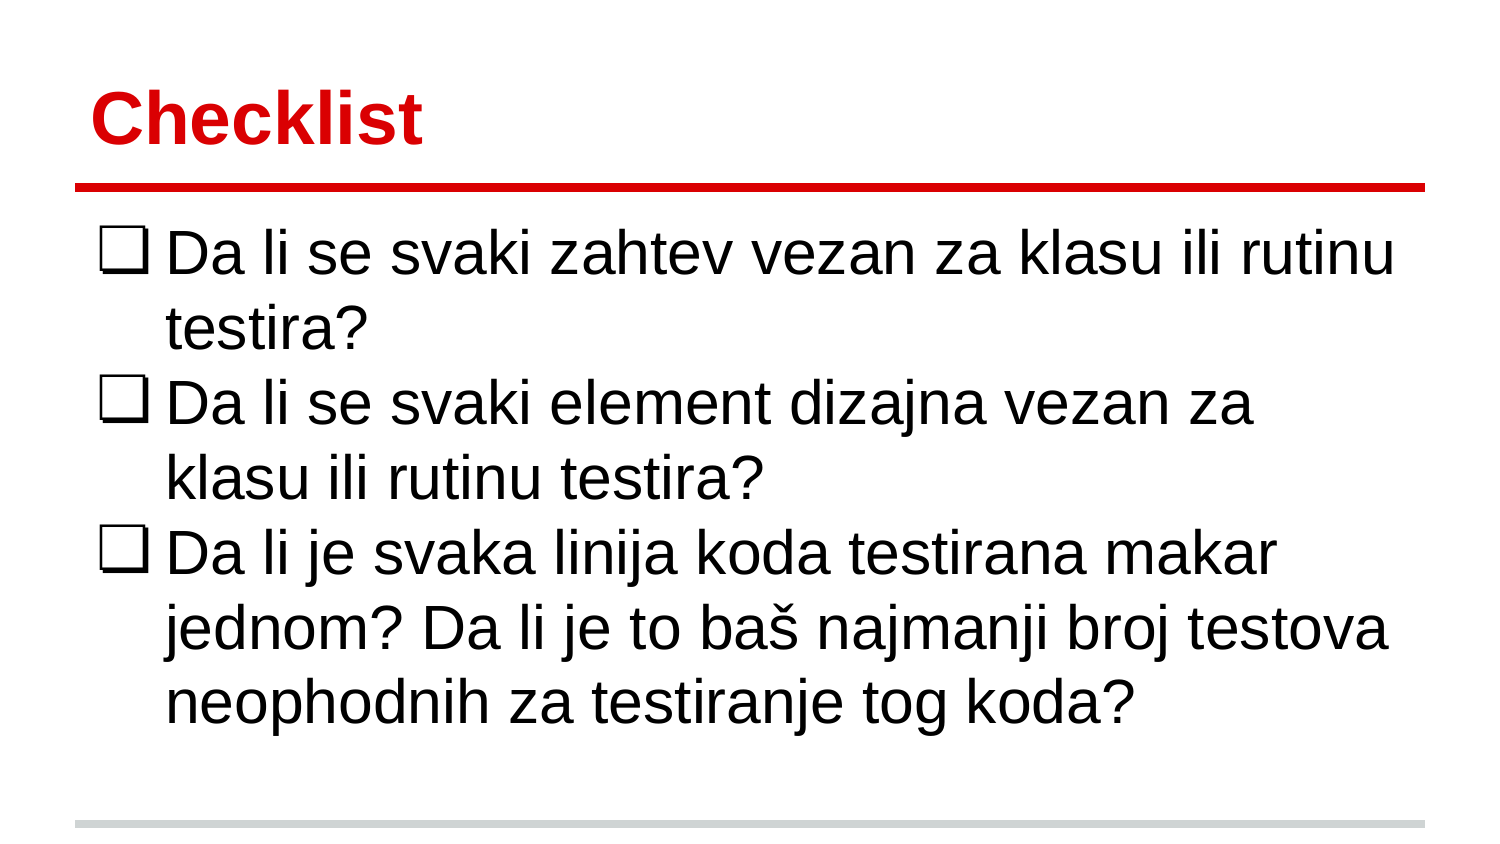

# Checklist
Da li se svaki zahtev vezan za klasu ili rutinu testira?
Da li se svaki element dizajna vezan za klasu ili rutinu testira?
Da li je svaka linija koda testirana makar jednom? Da li je to baš najmanji broj testova neophodnih za testiranje tog koda?